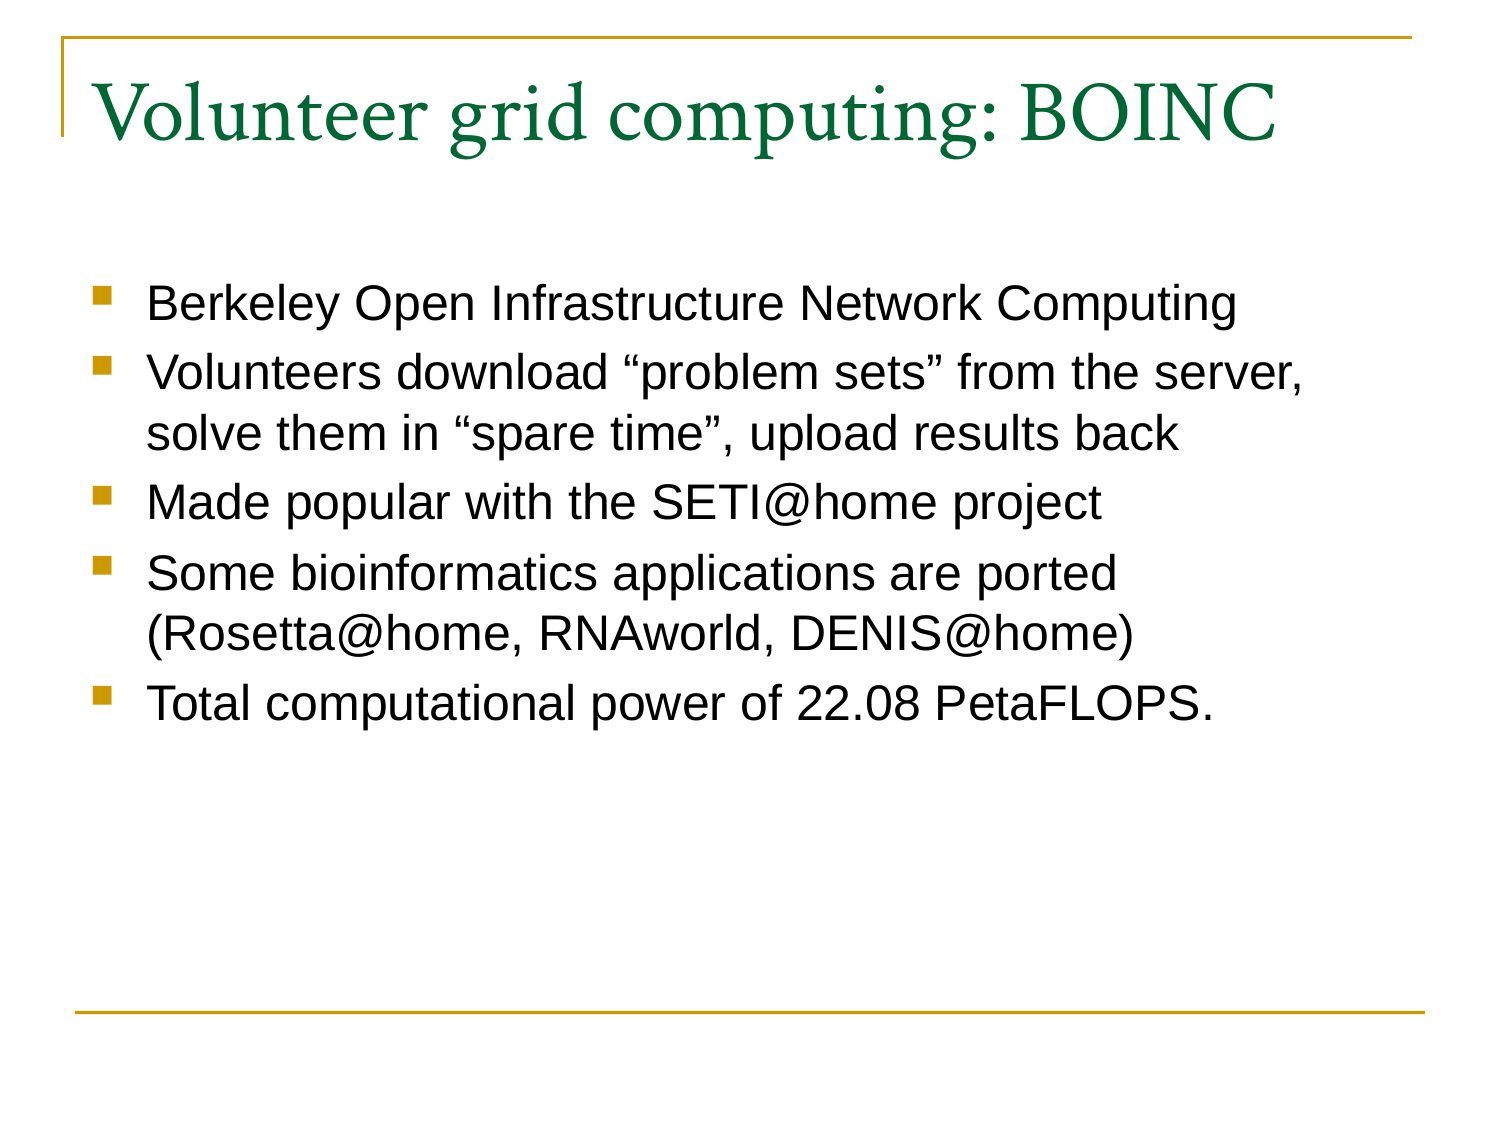

# Volunteer grid computing: BOINC
Berkeley Open Infrastructure Network Computing
Volunteers download “problem sets” from the server, solve them in “spare time”, upload results back
Made popular with the SETI@home project
Some bioinformatics applications are ported (Rosetta@home, RNAworld, DENIS@home)
Total computational power of 22.08 PetaFLOPS.